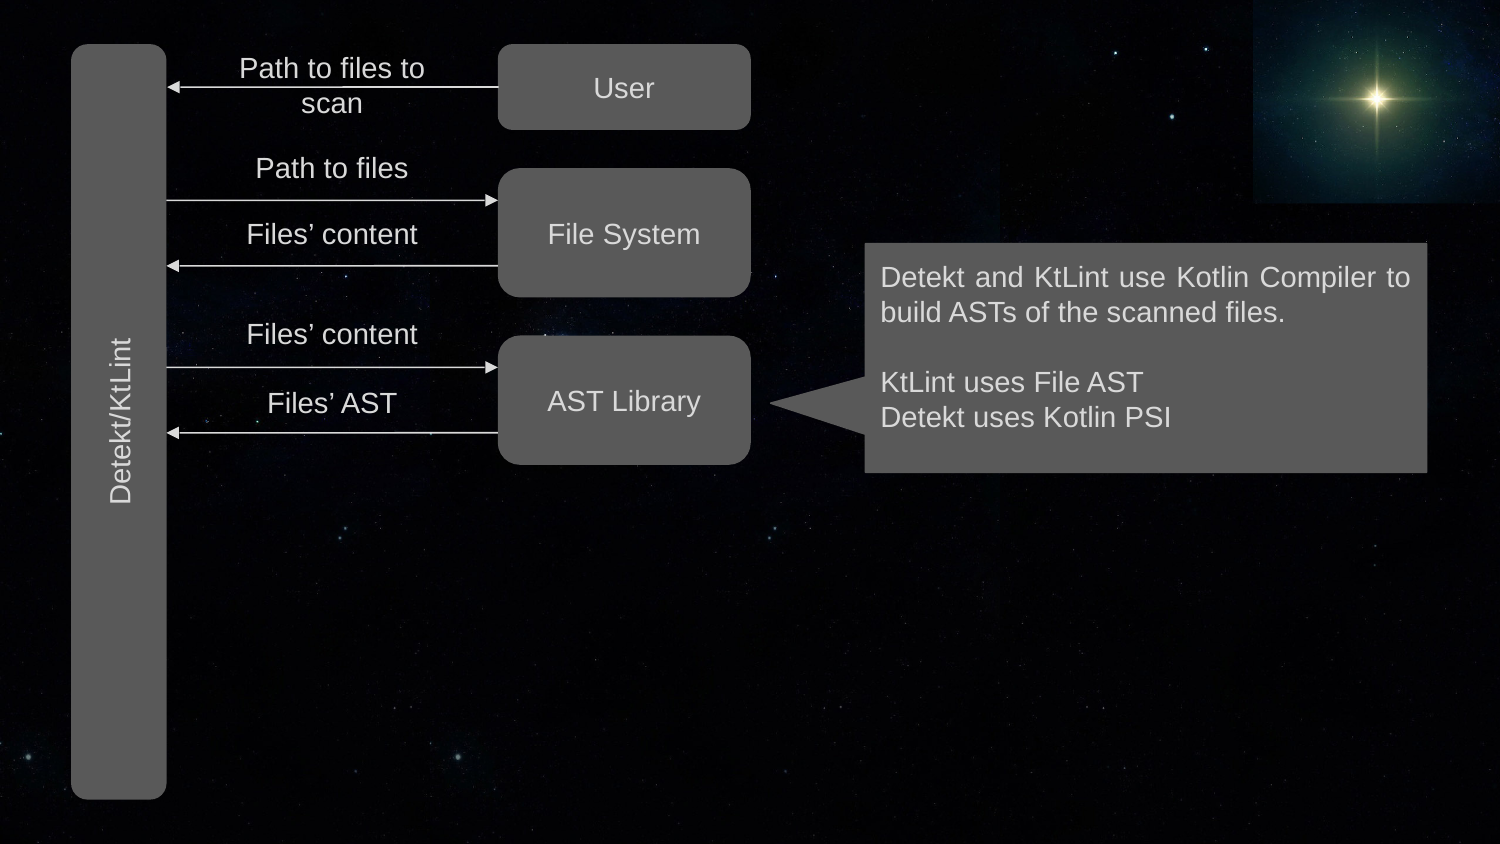

Path to files to scan
User
Path to files
File System
Files’ content
Detekt and KtLint use Kotlin Compiler to build ASTs of the scanned files.

KtLint uses File AST
Detekt uses Kotlin PSI
Files’ content
AST Library
Files’ AST
Detekt/KtLint